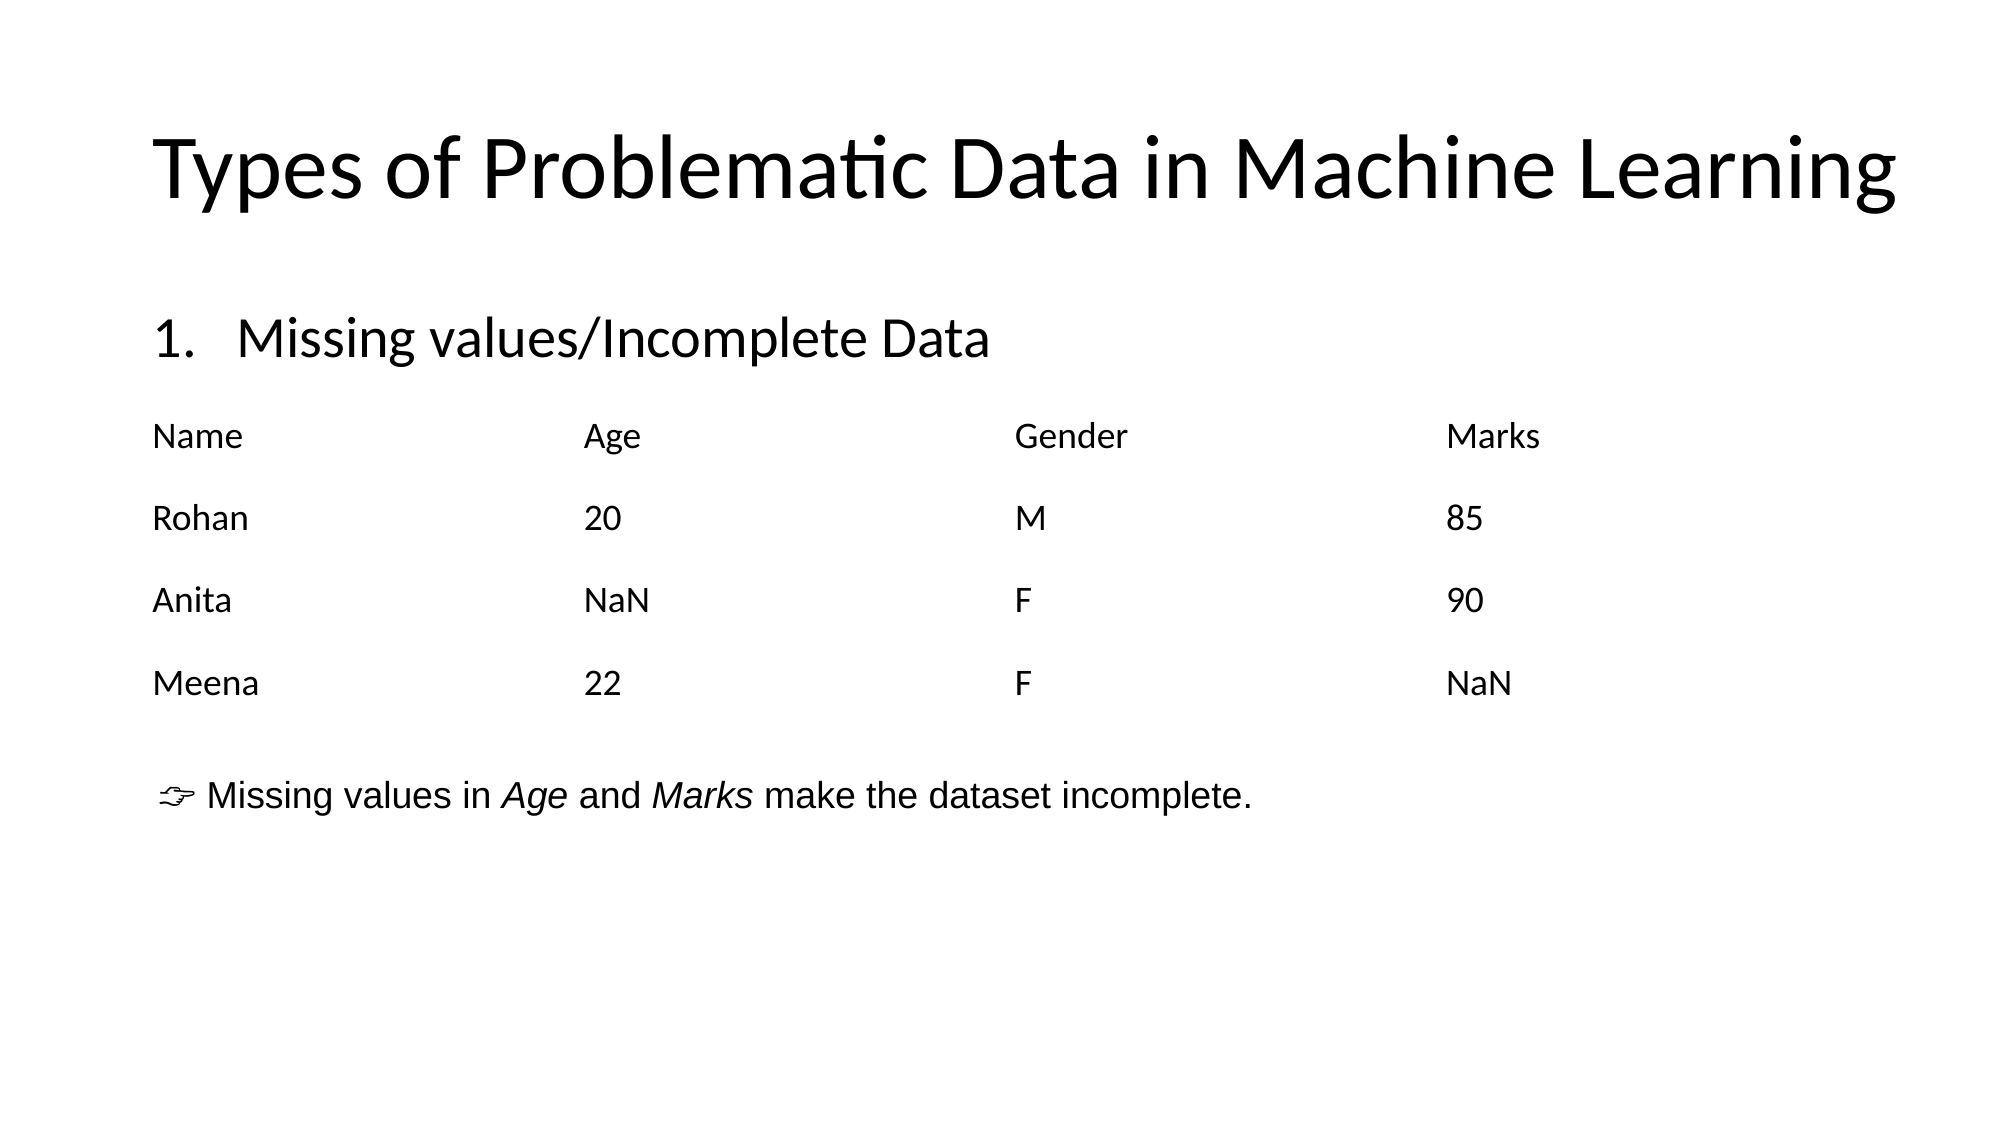

# Types of Problematic Data in Machine Learning
Missing values/Incomplete Data

| Name | Age | Gender | Marks |
| --- | --- | --- | --- |
| Rohan | 20 | M | 85 |
| Anita | NaN | F | 90 |
| Meena | 22 | F | NaN |

👉 Missing values in Age and Marks make the dataset incomplete.